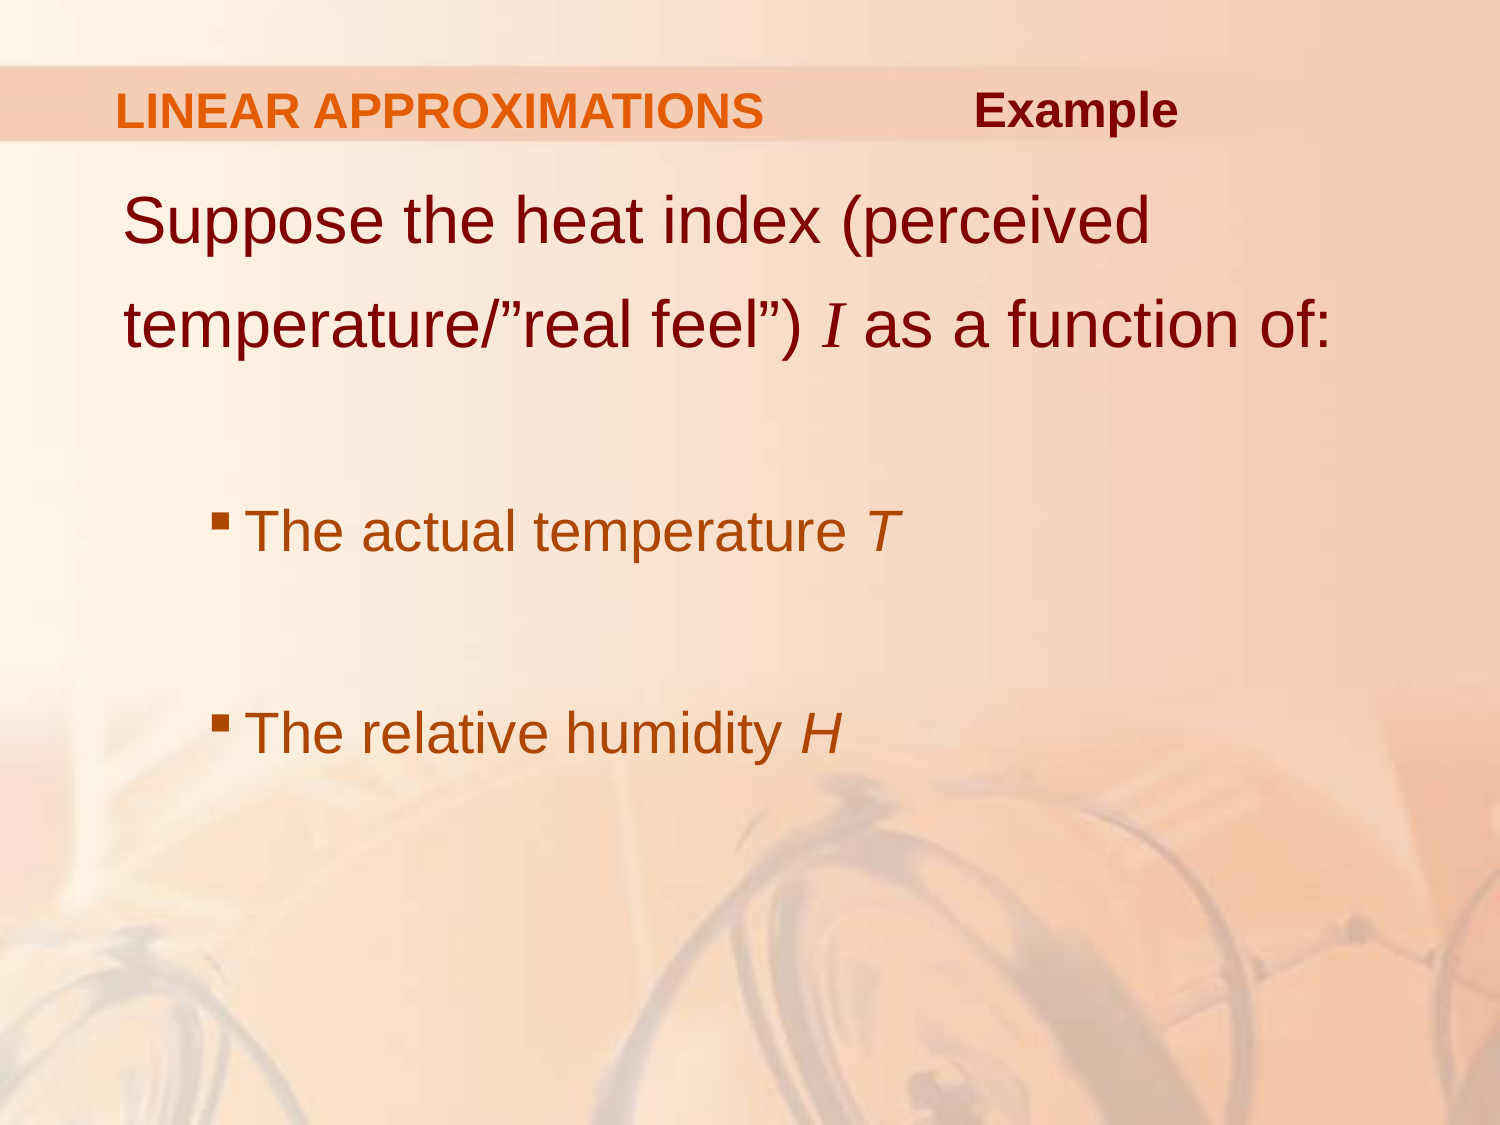

# LINEAR APPROXIMATIONS
Example
Suppose the heat index (perceived temperature/”real feel”) I as a function of:

The actual temperature T

The relative humidity H